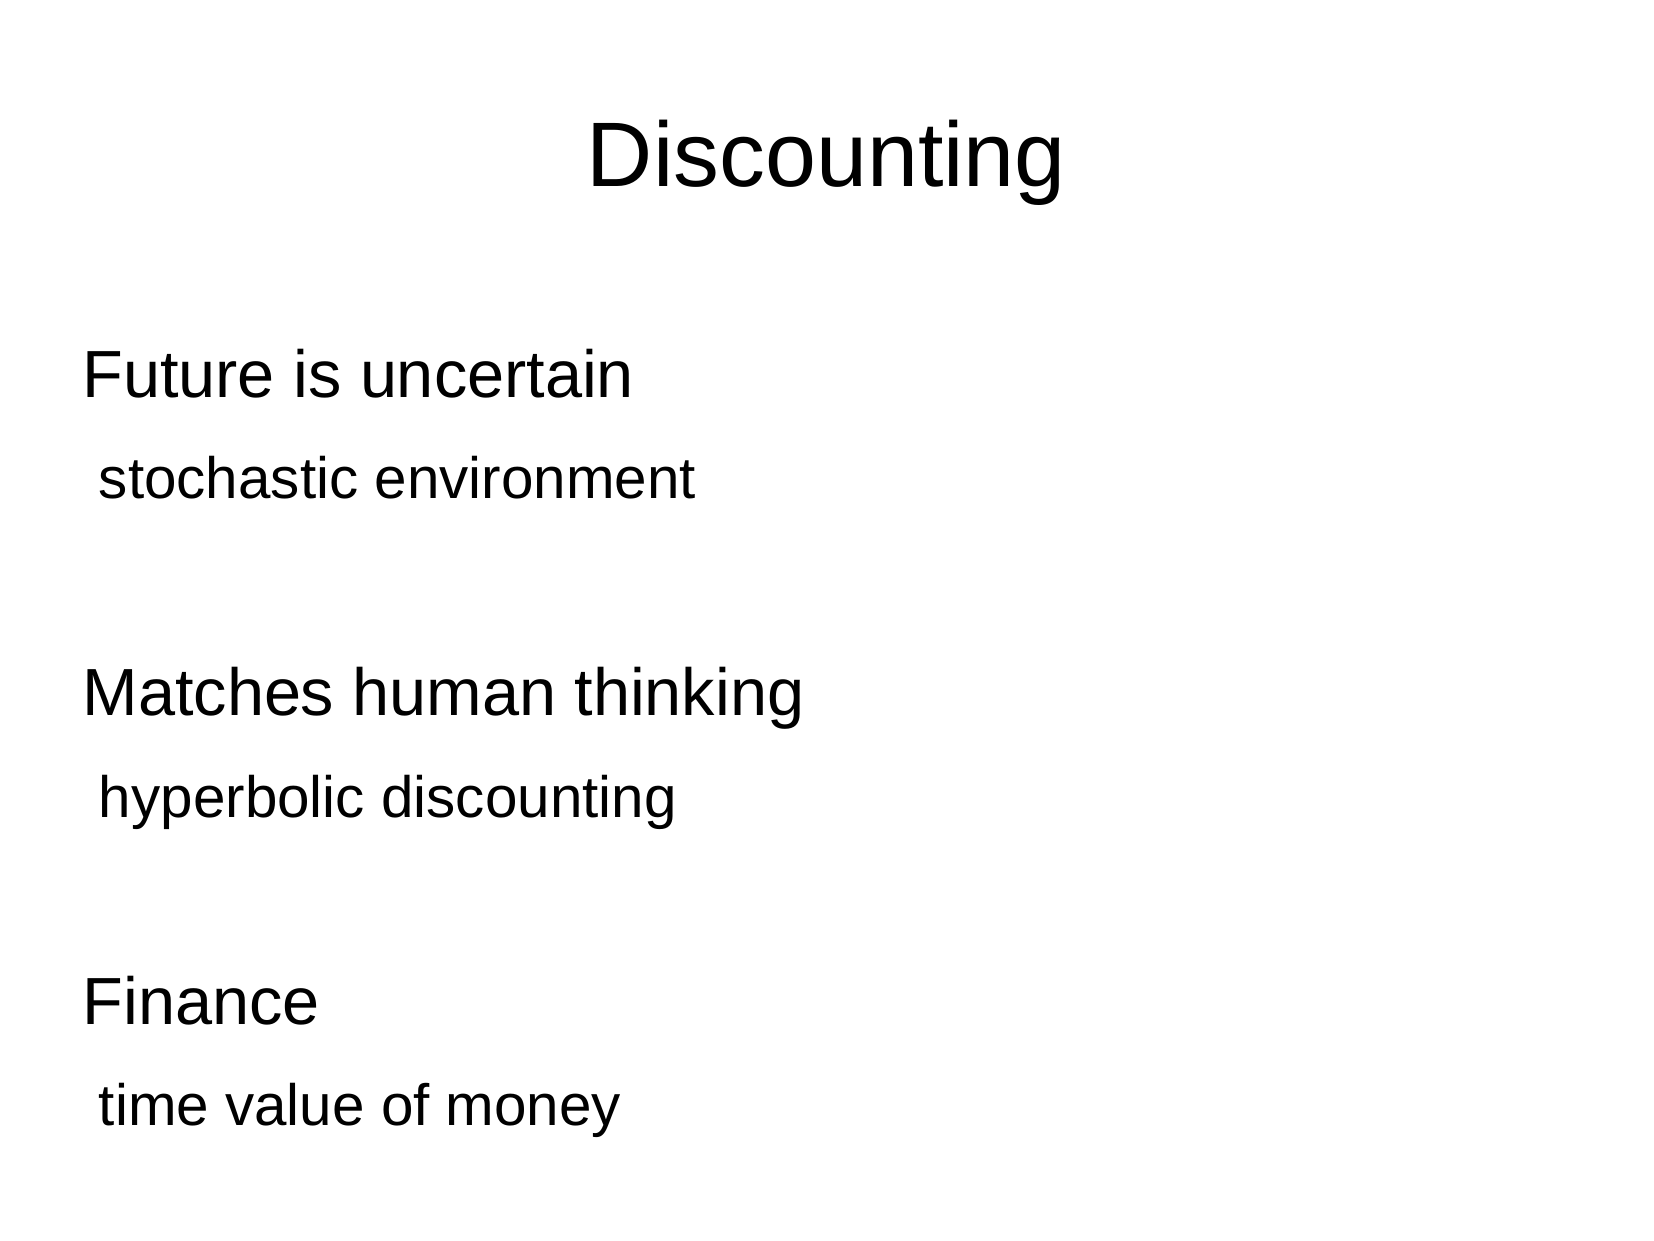

Discounting
Future is uncertain
 stochastic environment

Matches human thinking
 hyperbolic discounting

Finance
 time value of money